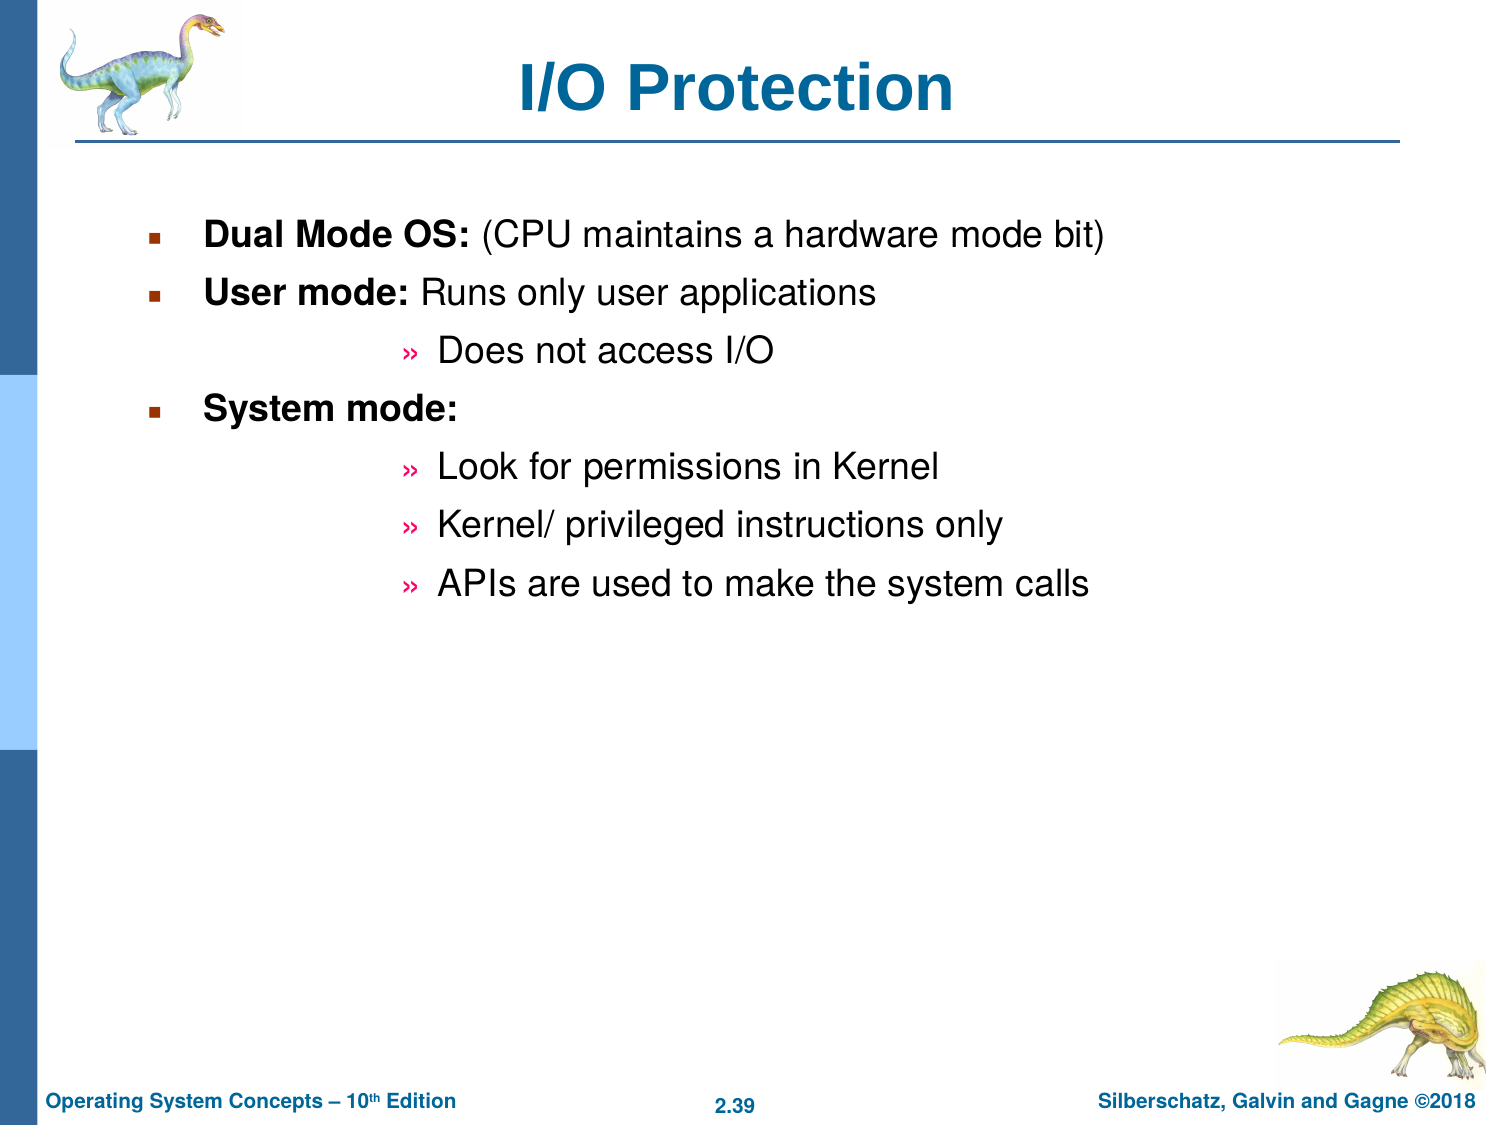

# I/O Protection
Dual Mode OS: (CPU maintains a hardware mode bit)
User mode: Runs only user applications
Does not access I/O
System mode:
Look for permissions in Kernel
Kernel/ privileged instructions only
APIs are used to make the system calls